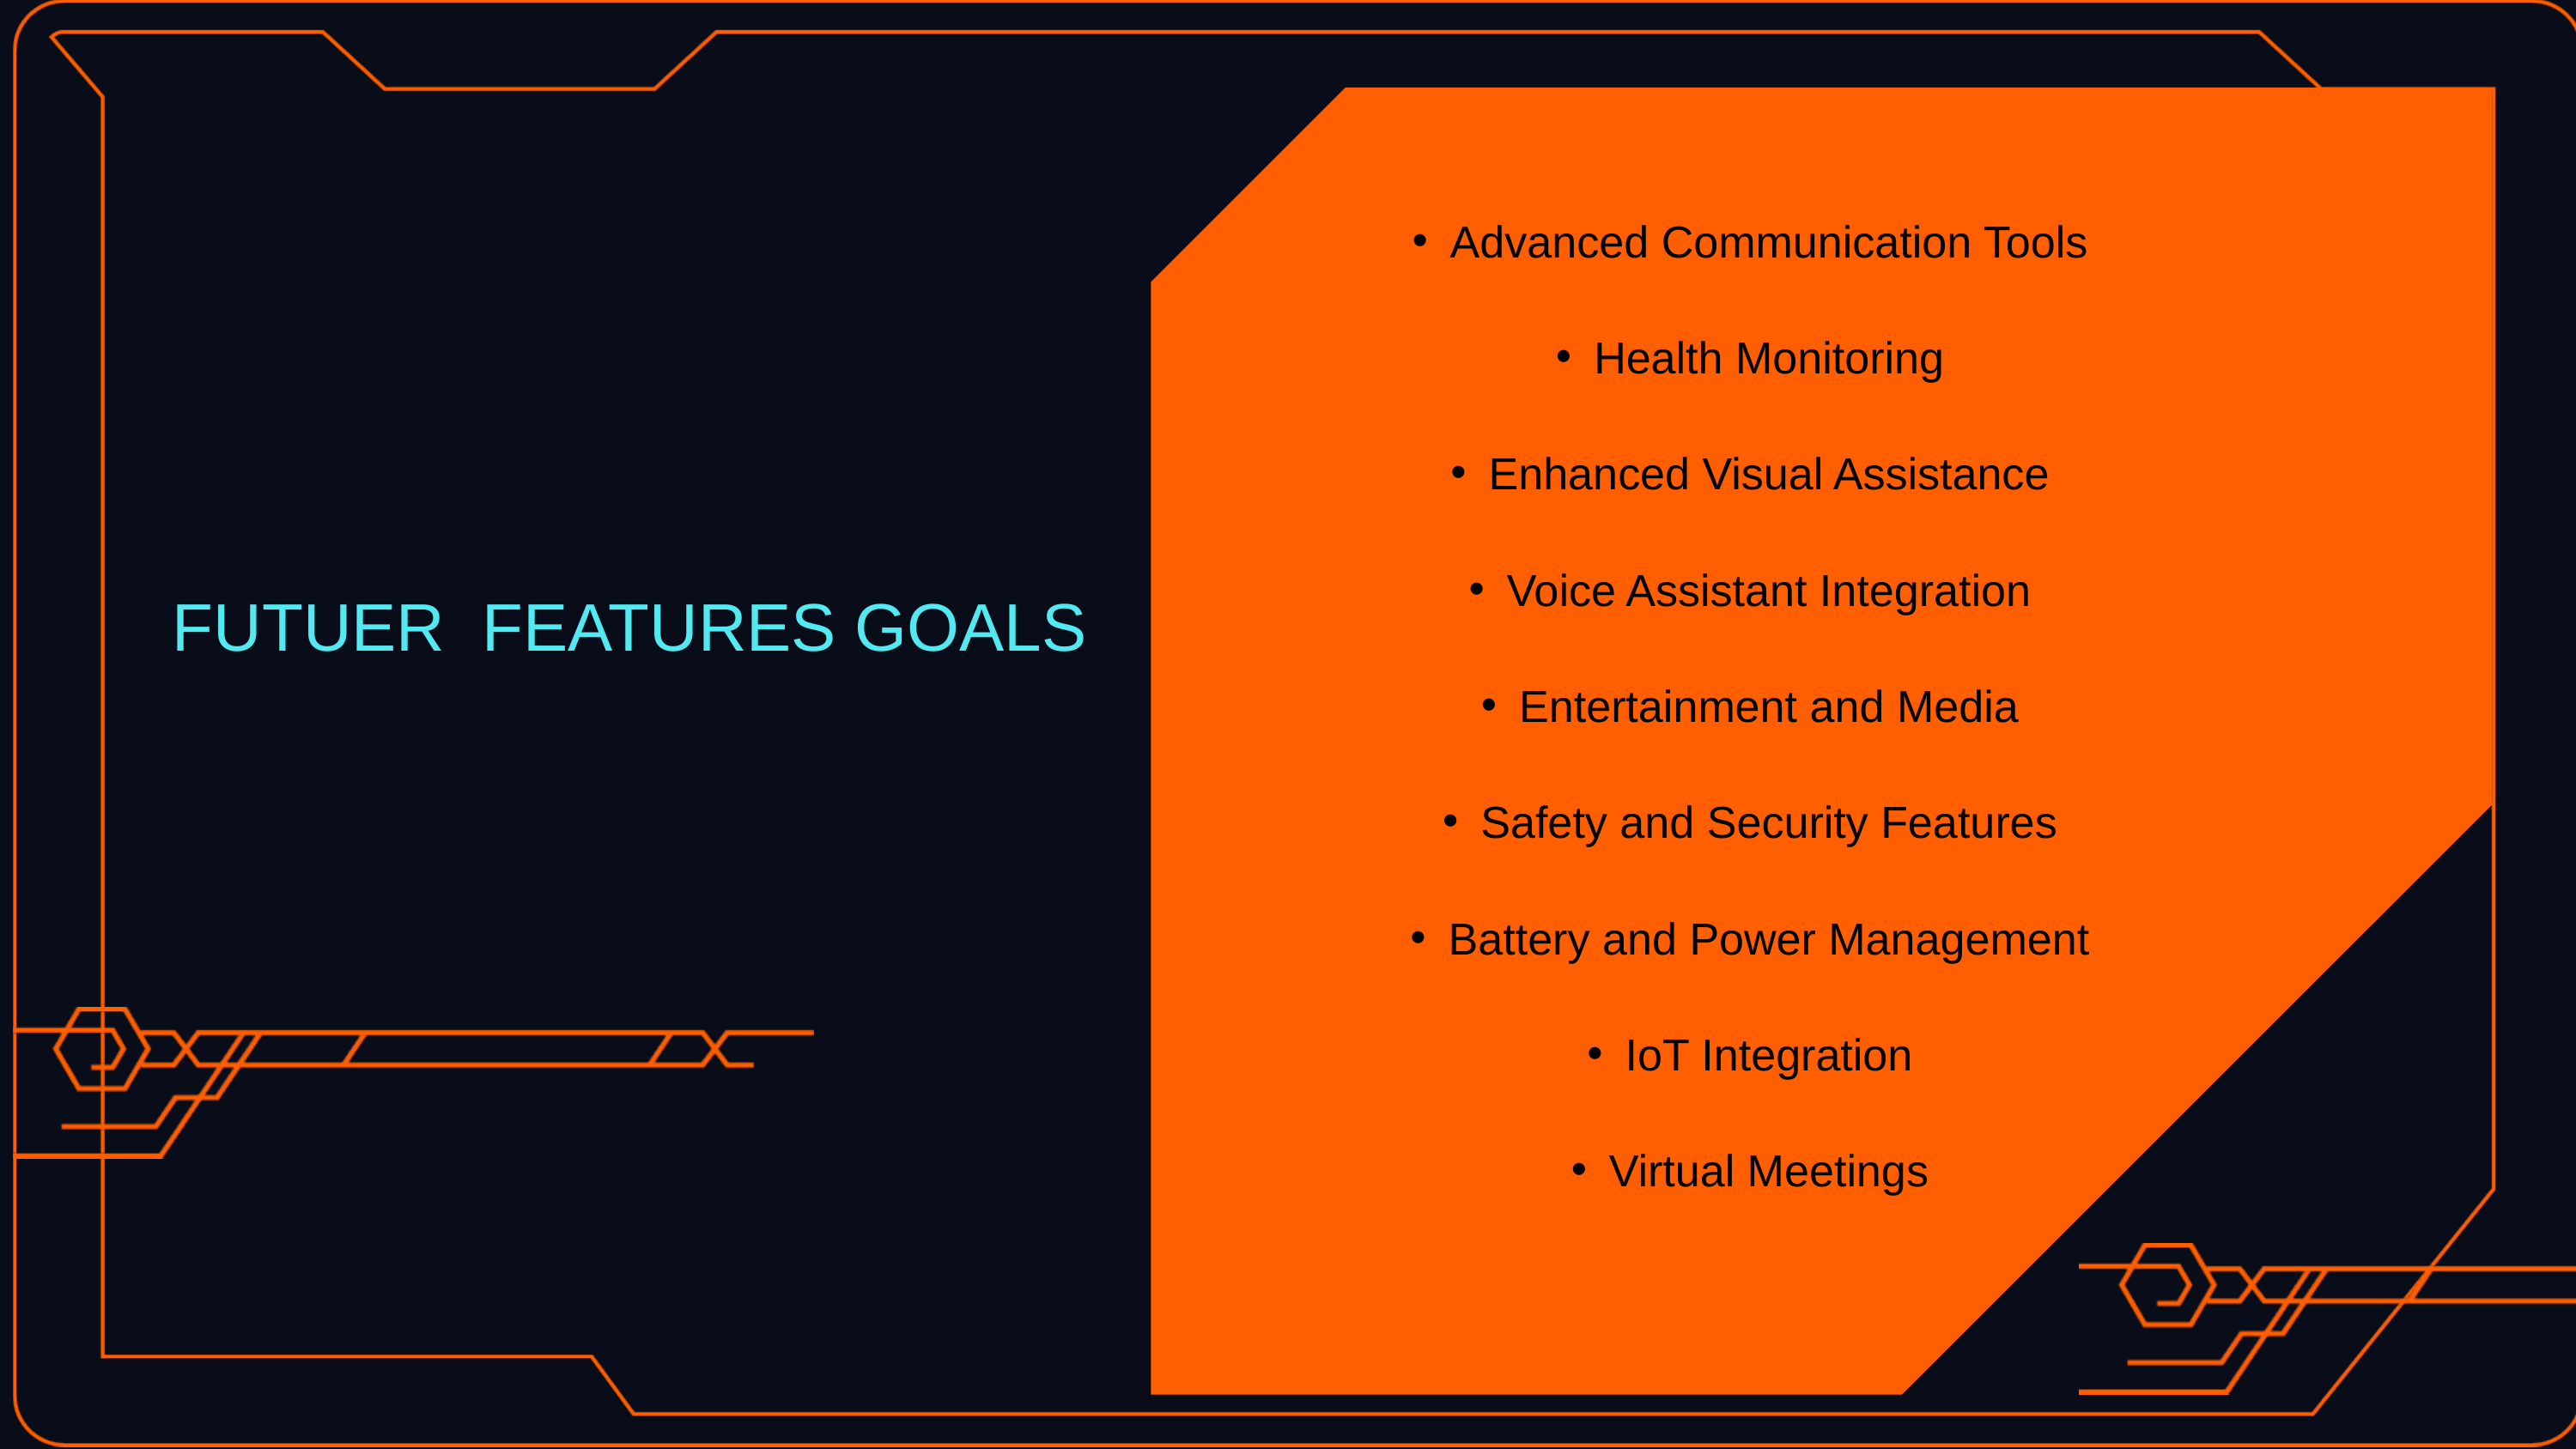

Advanced Communication Tools

Health Monitoring

Enhanced Visual Assistance

Voice Assistant Integration

Entertainment and Media

Safety and Security Features

Battery and Power Management

IoT Integration

Virtual Meetings

FUTUER  FEATURES GOALS